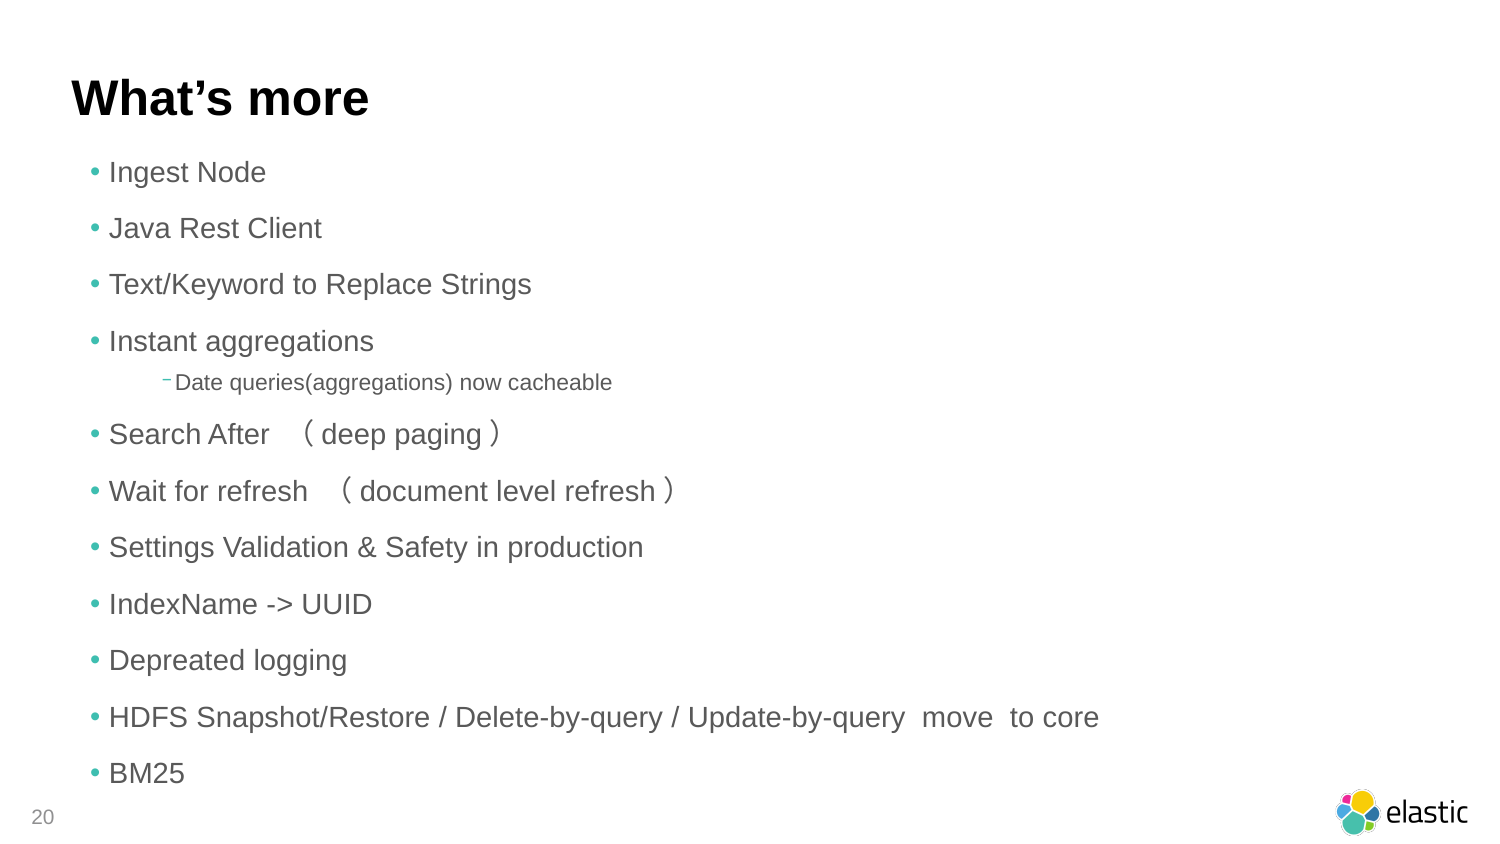

# What’s more
Ingest Node
Java Rest Client
Text/Keyword to Replace Strings
Instant aggregations
Date queries(aggregations) now cacheable
Search After （deep paging）
Wait for refresh （document level refresh）
Settings Validation & Safety in production
IndexName -> UUID
Depreated logging
HDFS Snapshot/Restore / Delete-by-query / Update-by-query  move  to core
BM25